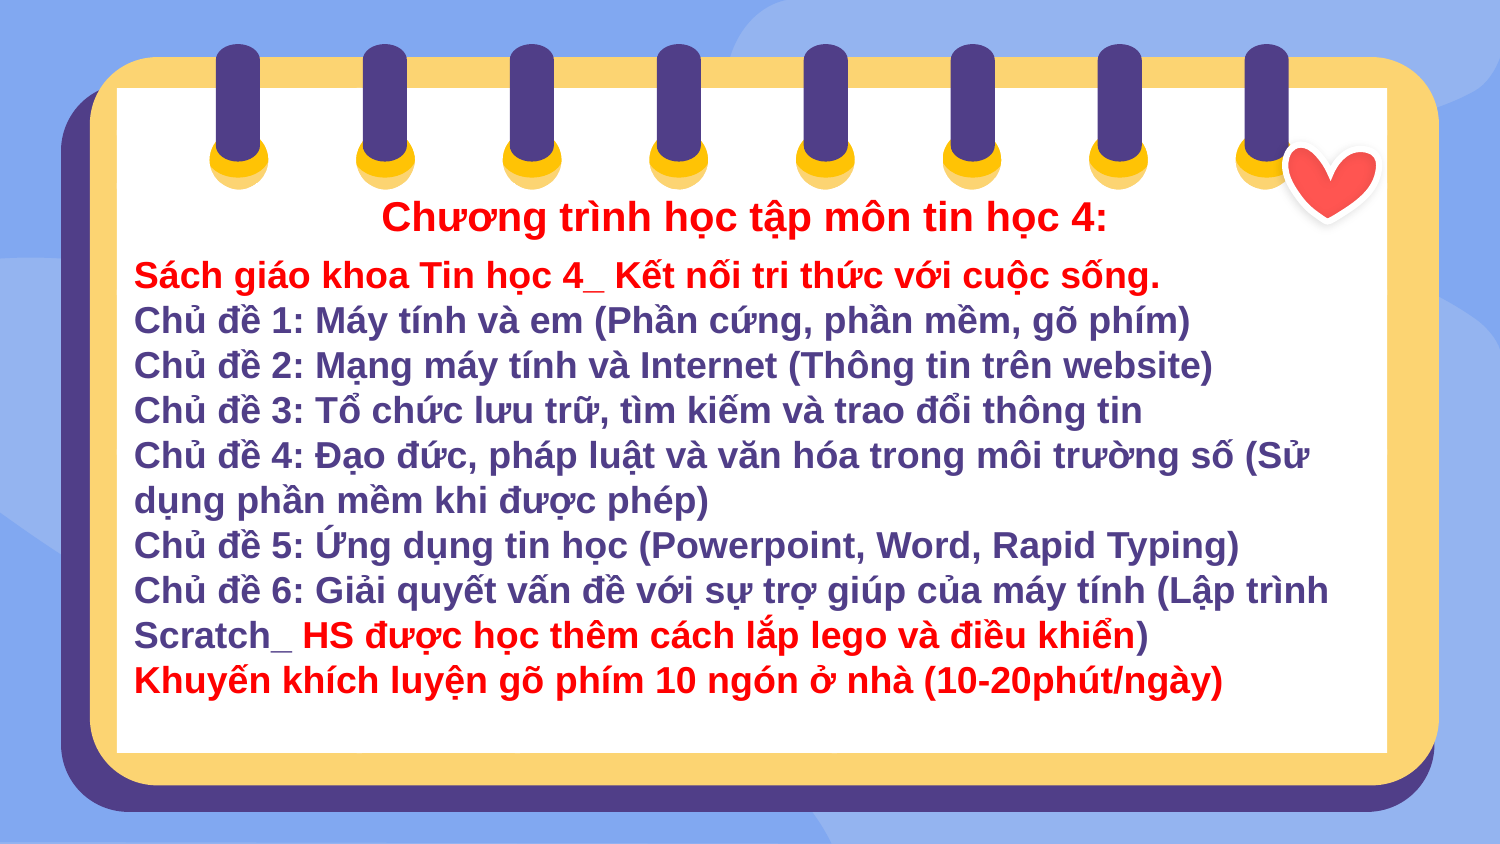

Chương trình học tập môn tin học 4:
# Sách giáo khoa Tin học 4_ Kết nối tri thức với cuộc sống. Chủ đề 1: Máy tính và em (Phần cứng, phần mềm, gõ phím) Chủ đề 2: Mạng máy tính và Internet (Thông tin trên website) Chủ đề 3: Tổ chức lưu trữ, tìm kiếm và trao đổi thông tin Chủ đề 4: Đạo đức, pháp luật và văn hóa trong môi trường số (Sử dụng phần mềm khi được phép) Chủ đề 5: Ứng dụng tin học (Powerpoint, Word, Rapid Typing) Chủ đề 6: Giải quyết vấn đề với sự trợ giúp của máy tính (Lập trình Scratch_ HS được học thêm cách lắp lego và điều khiển) Khuyến khích luyện gõ phím 10 ngón ở nhà (10-20phút/ngày)